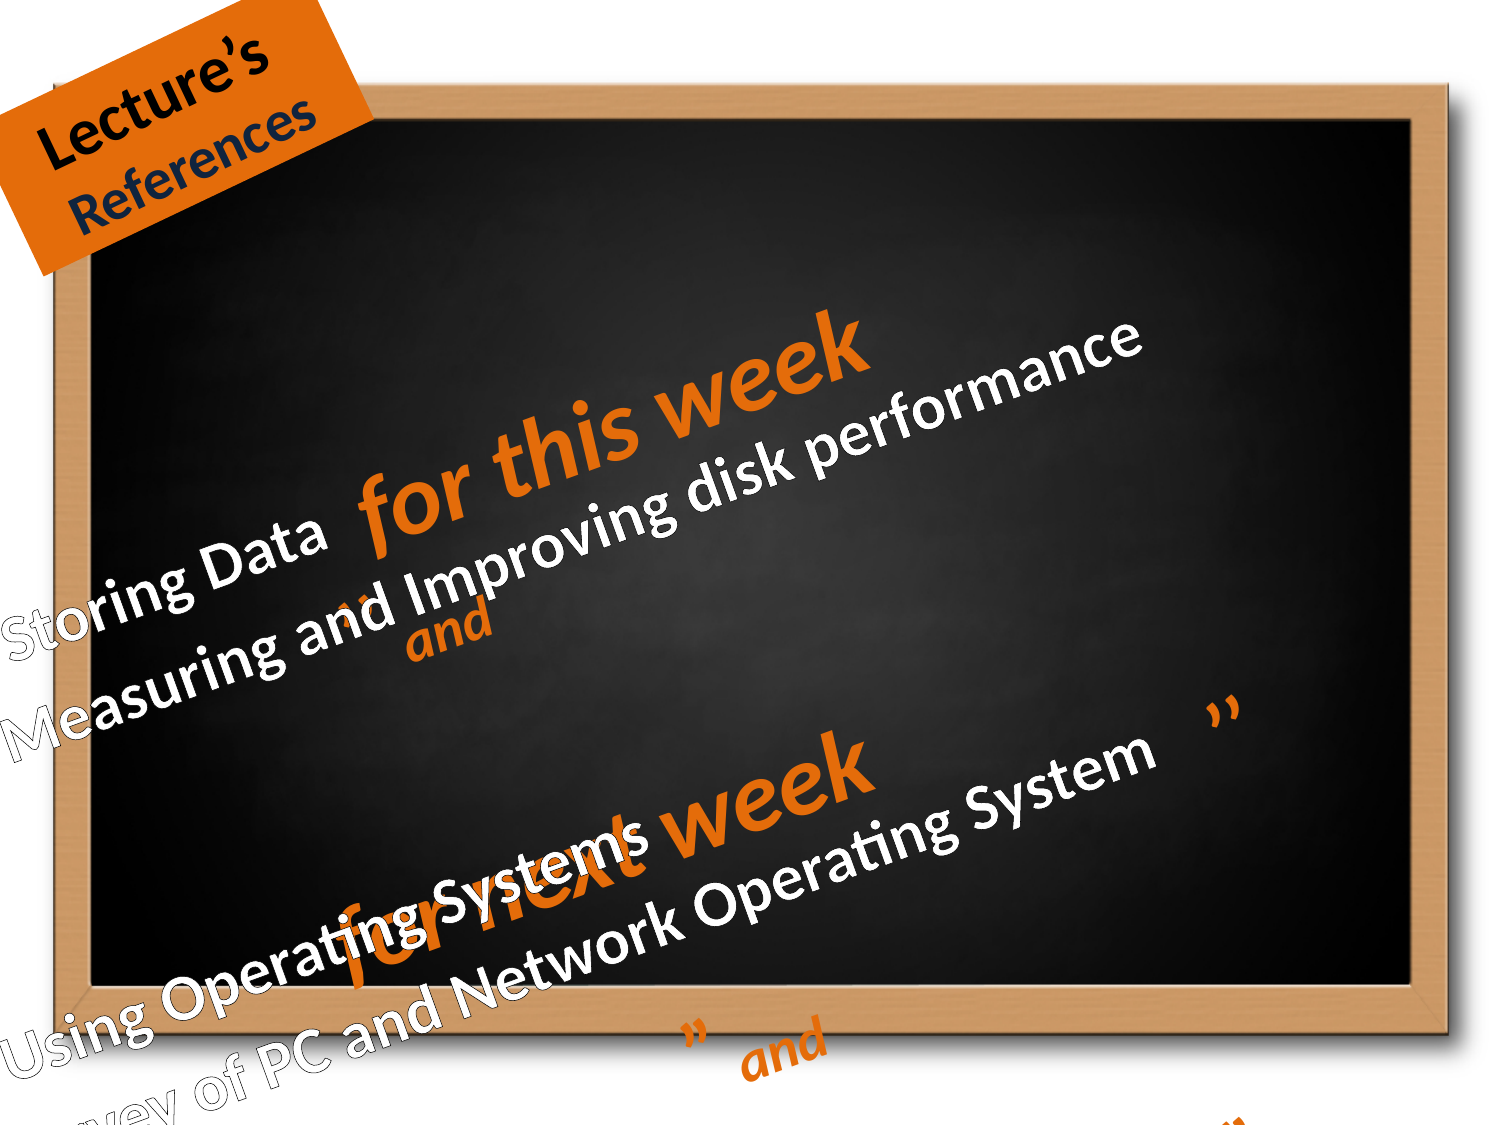

Lecture’s
References

			 for this week

“Storing Data’’ and
“Measuring and Improving disk performance’’

			for next week
“Using Operating Systems” and
“Survey of PC and Network Operating System”